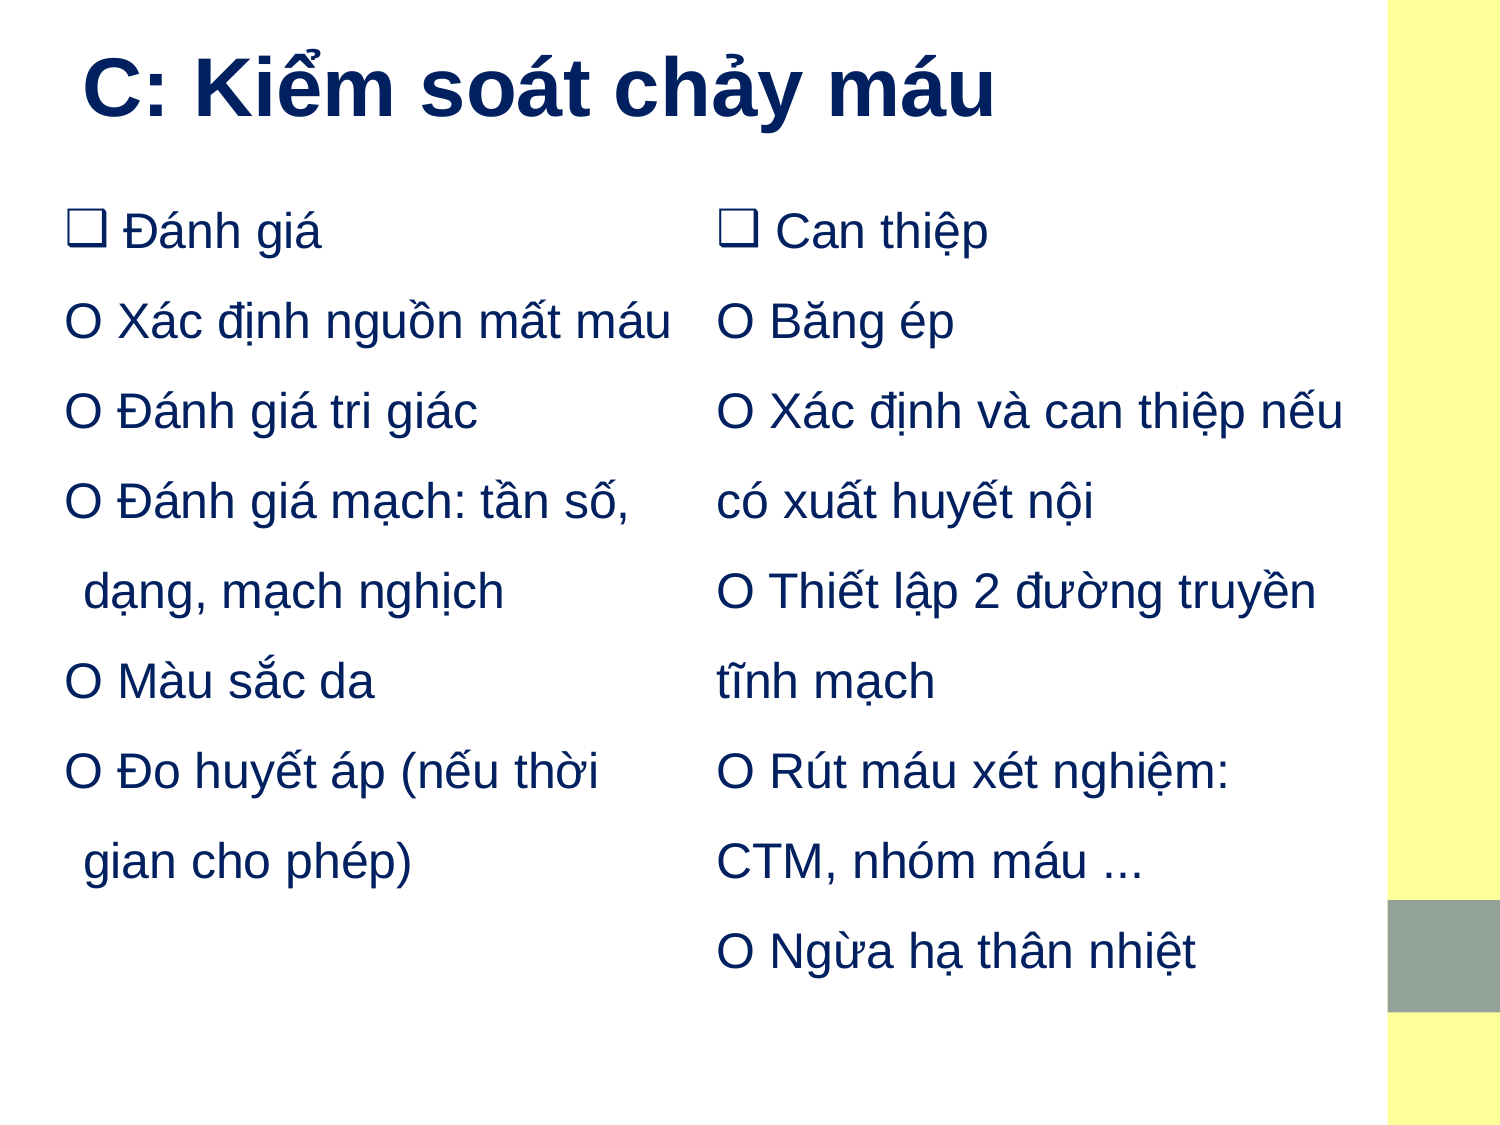

# C: Kiểm soát chảy máu
 Đánh giá
O Xác định nguồn mất máu
O Đánh giá tri giác
O Đánh giá mạch: tần số, dạng, mạch nghịch
O Màu sắc da
O Đo huyết áp (nếu thời gian cho phép)
 Can thiệp
O Băng ép
O Xác định và can thiệp nếu có xuất huyết nội
O Thiết lập 2 đường truyền tĩnh mạch
O Rút máu xét nghiệm: CTM, nhóm máu ...
O Ngừa hạ thân nhiệt